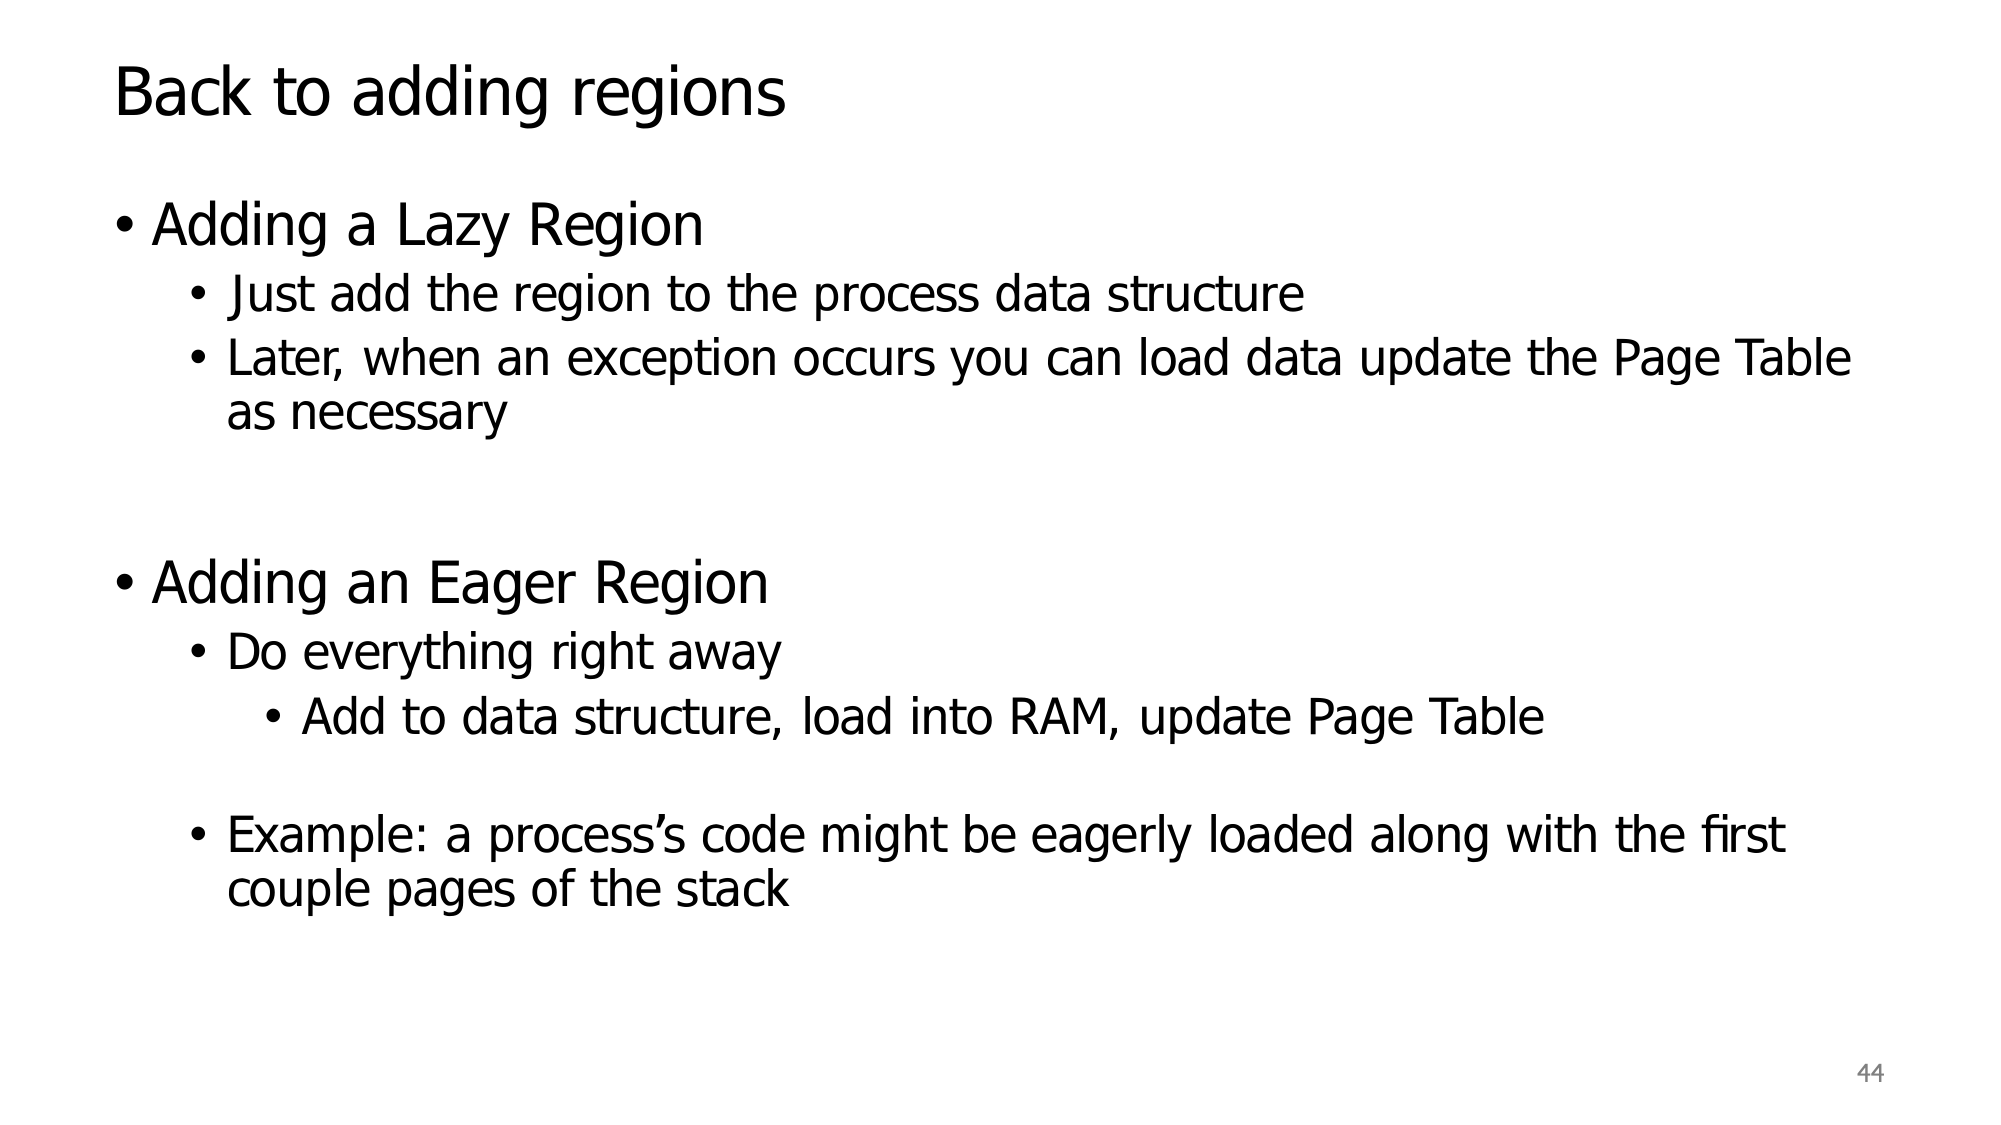

# Back to adding regions
Adding a Lazy Region
Just add the region to the process data structure
Later, when an exception occurs you can load data update the Page Table as necessary

Adding an Eager Region
Do everything right away
Add to data structure, load into RAM, update Page Table
Example: a process’s code might be eagerly loaded along with the first couple pages of the stack

44